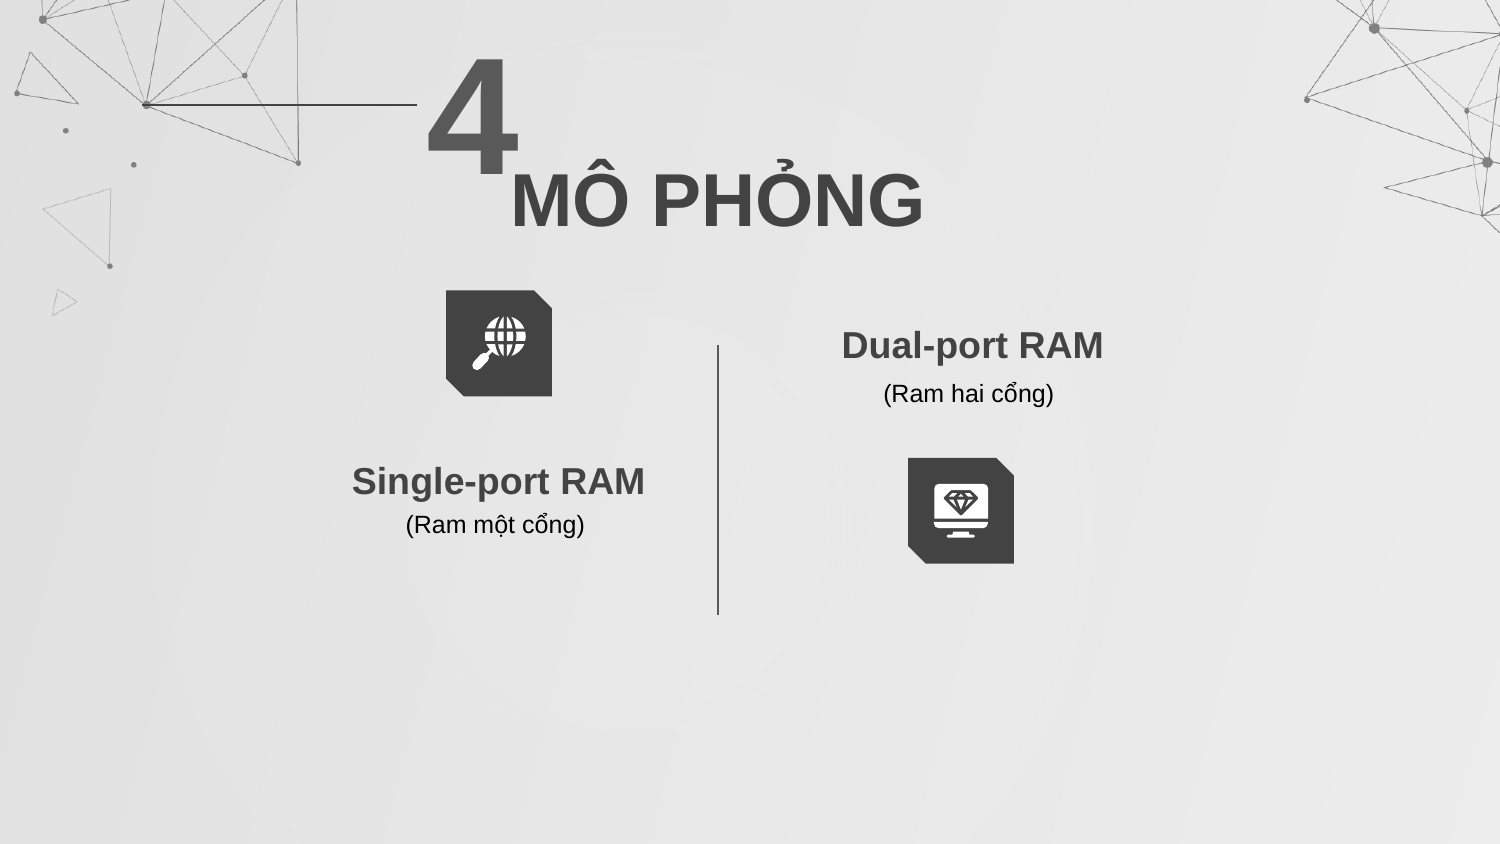

4
MÔ PHỎNG

Dual-port RAM
(Ram hai cổng)
# Single-port RAM

(Ram một cổng)